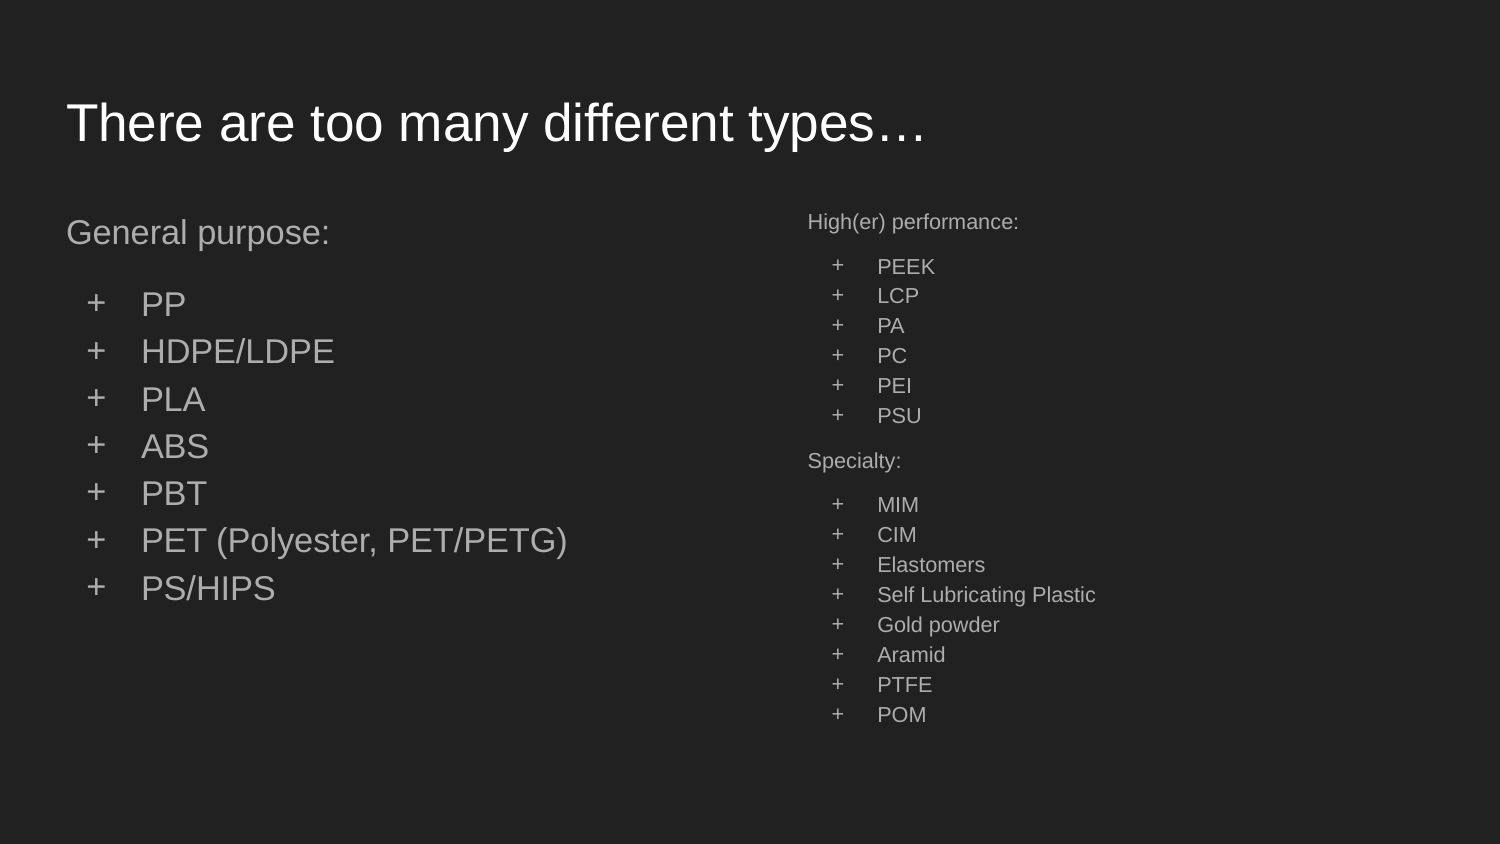

# There are too many different types…
General purpose:
PP
HDPE/LDPE
PLA
ABS
PBT
PET (Polyester, PET/PETG)
PS/HIPS
High(er) performance:
PEEK
LCP
PA
PC
PEI
PSU
Specialty:
MIM
CIM
Elastomers
Self Lubricating Plastic
Gold powder
Aramid
PTFE
POM